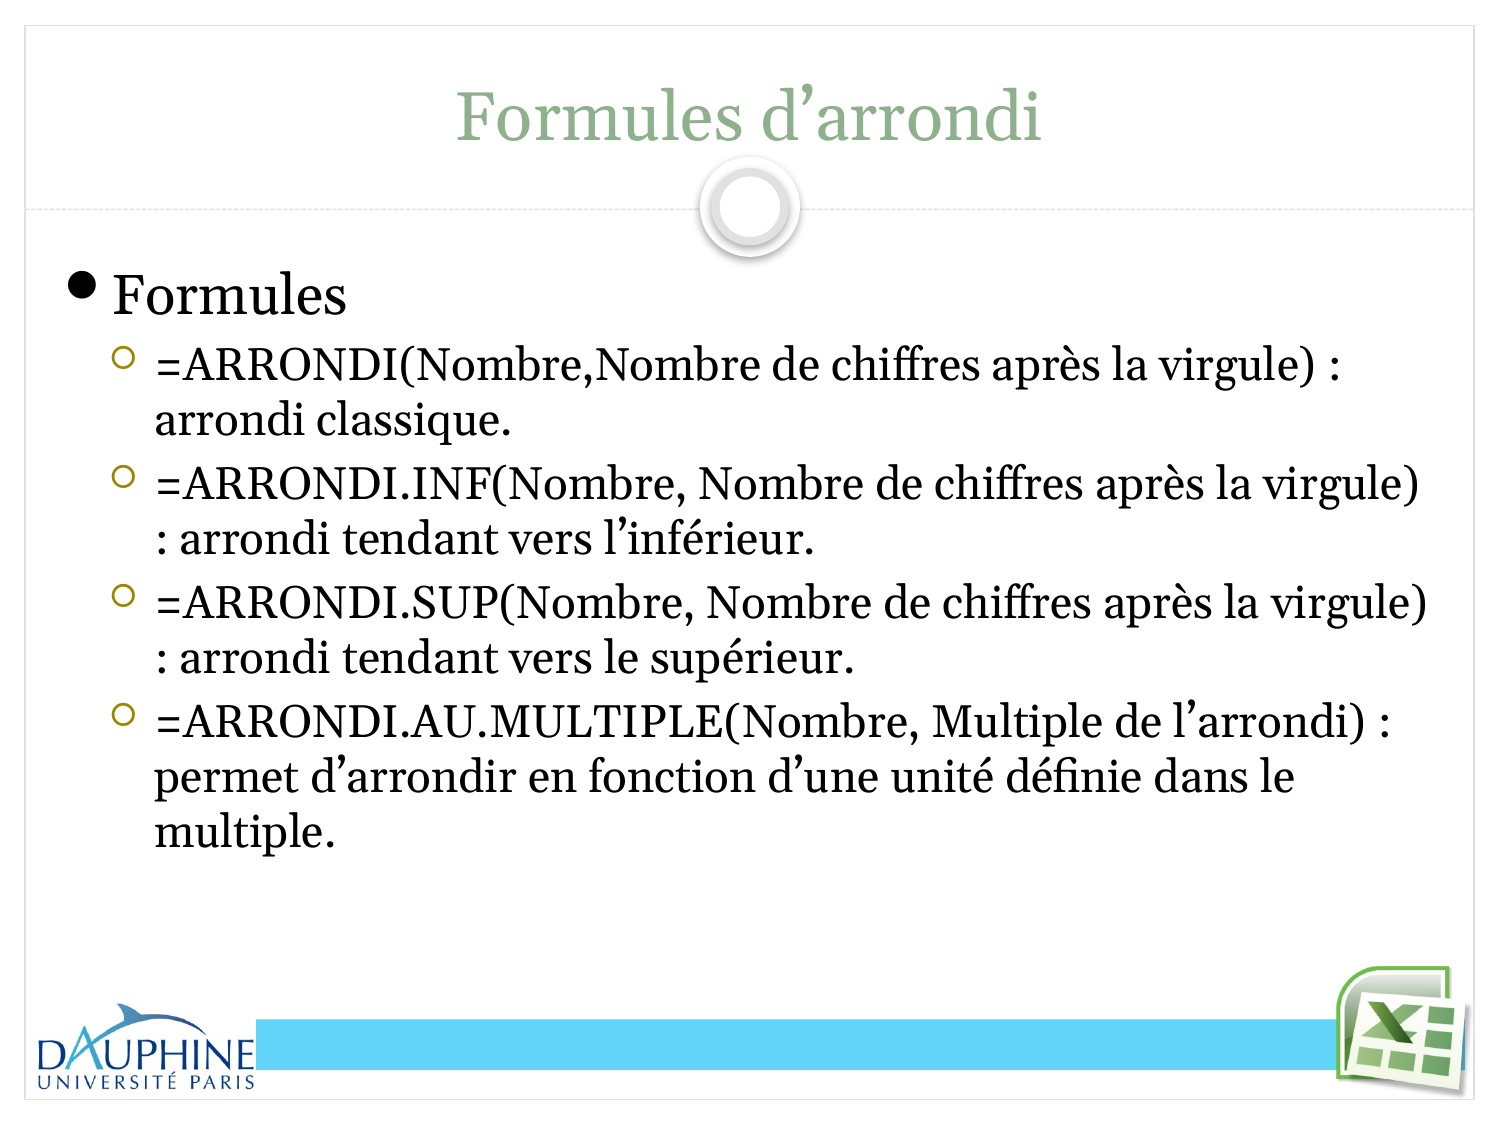

# Formules d’arrondi
Formules
=ARRONDI(Nombre,Nombre de chiffres après la virgule) : arrondi classique.
=ARRONDI.INF(Nombre, Nombre de chiffres après la virgule) : arrondi tendant vers l’inférieur.
=ARRONDI.SUP(Nombre, Nombre de chiffres après la virgule) : arrondi tendant vers le supérieur.
=ARRONDI.AU.MULTIPLE(Nombre, Multiple de l’arrondi) : permet d’arrondir en fonction d’une unité définie dans le multiple.